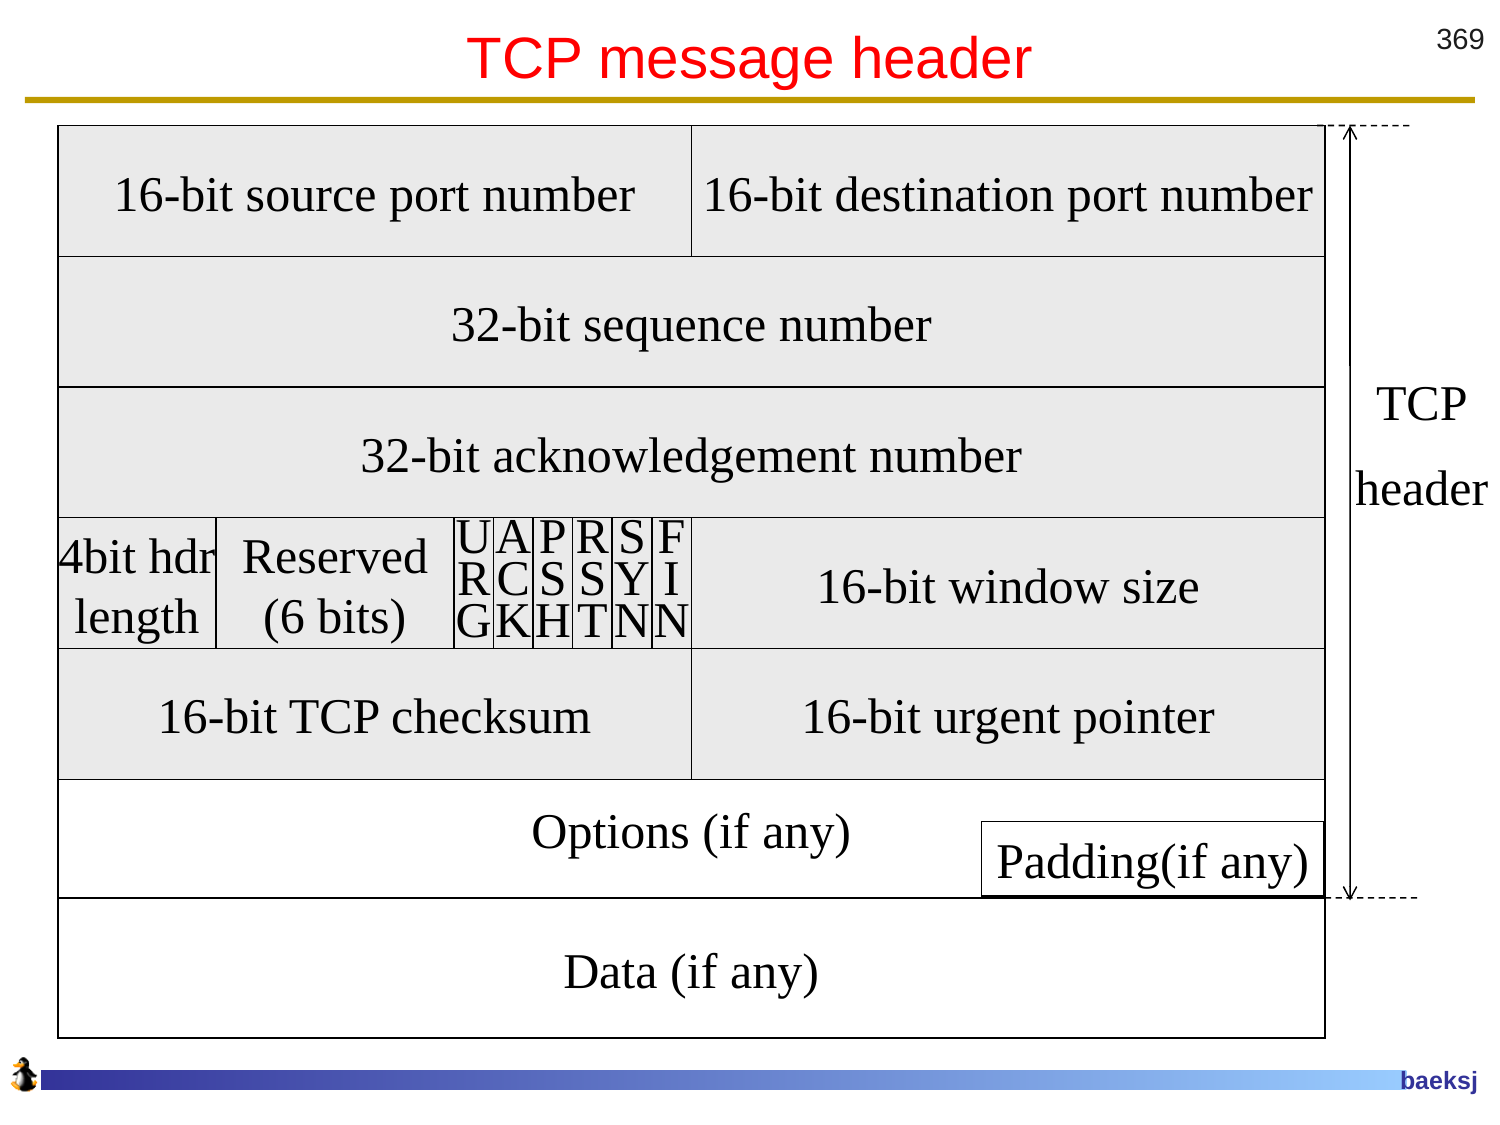

# TCP message header
369
16-bit source port number
16-bit destination port number

32-bit sequence number
TCP
header
32-bit acknowledgement number
4bit hdr
length
Reserved
(6 bits)
U
R
G
A
C
K
P
S
H
R
S
T
S
Y
N
F
I
N
16-bit window size
16-bit TCP checksum
16-bit urgent pointer
Options (if any)
Padding(if any)

Data (if any)